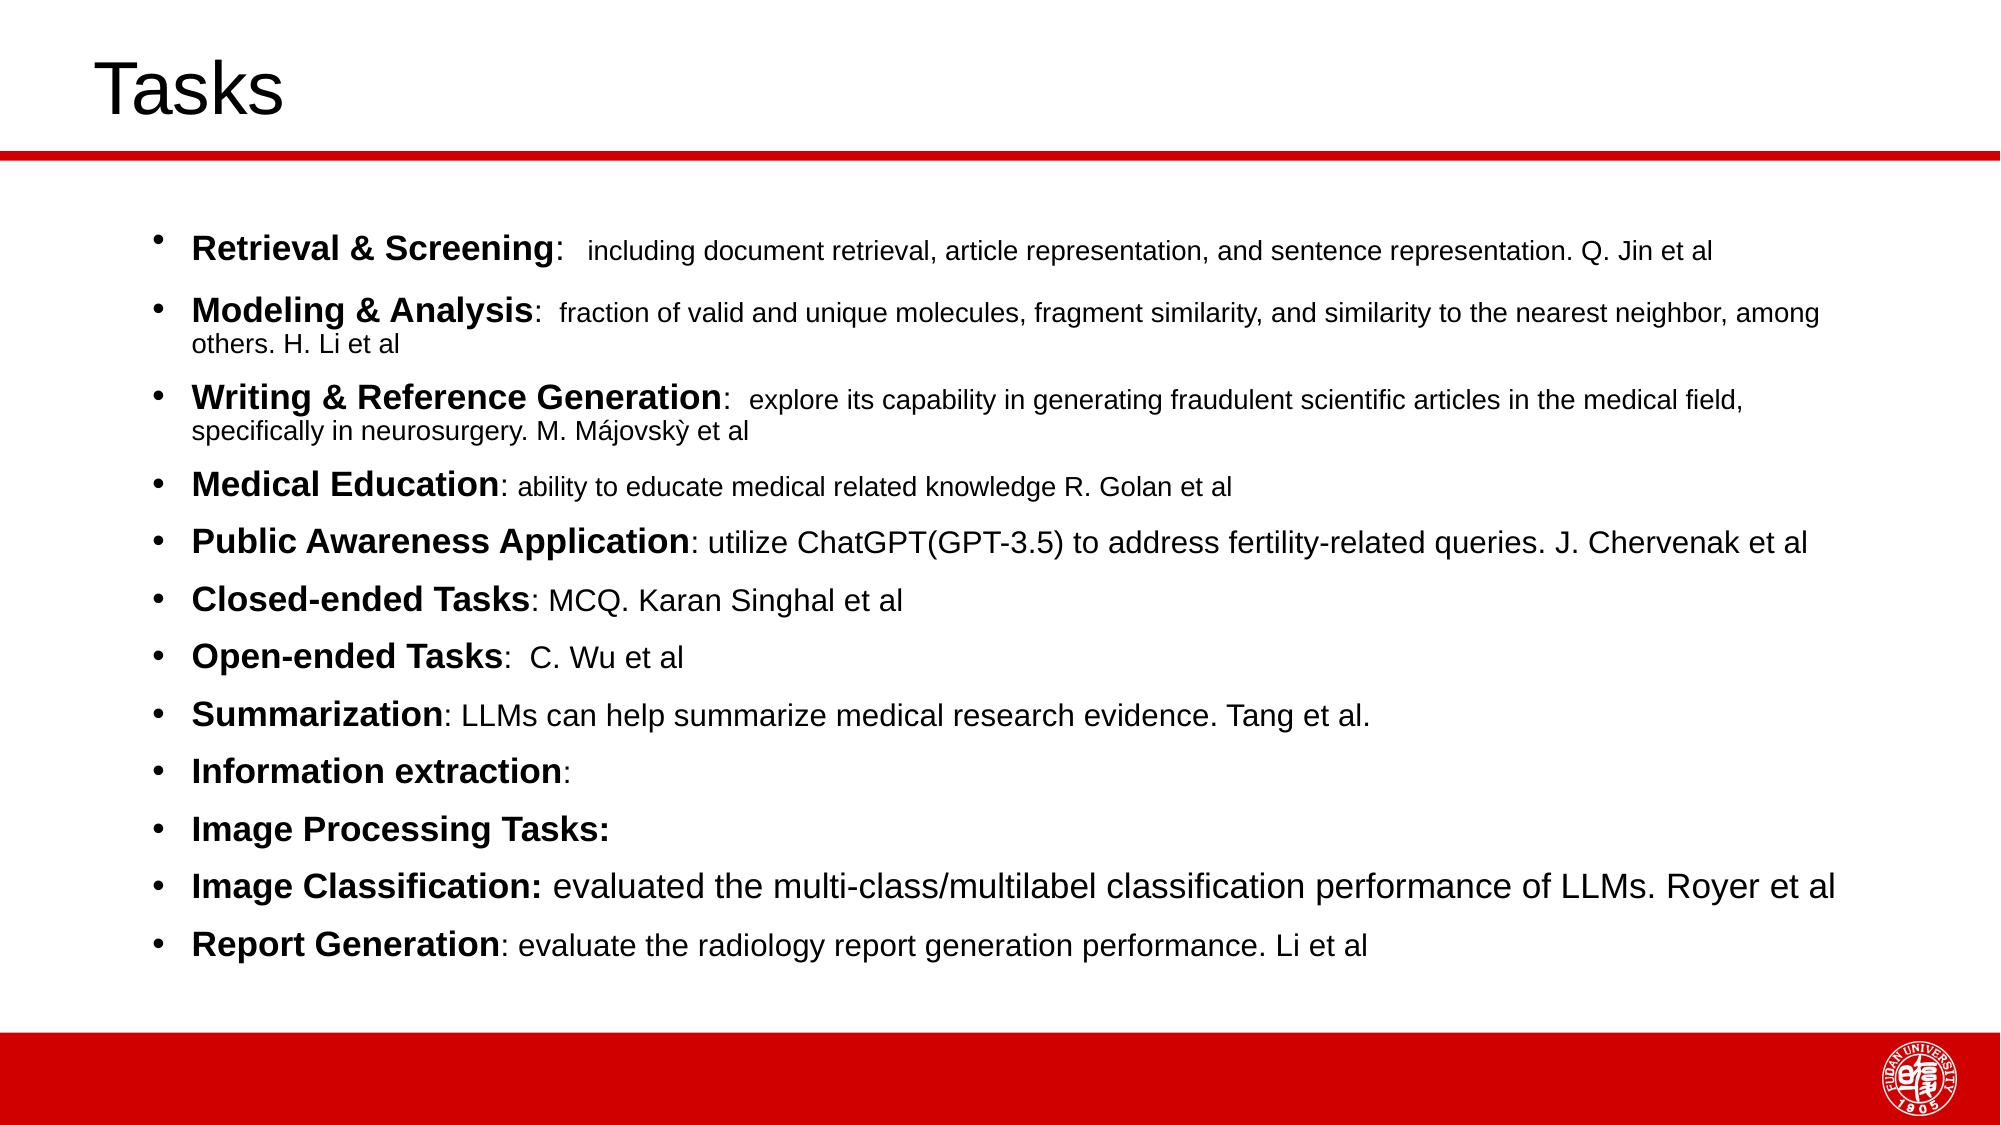

# Tasks
Retrieval & Screening:  including document retrieval, article representation, and sentence representation. Q. Jin et al
Modeling & Analysis:  fraction of valid and unique molecules, fragment similarity, and similarity to the nearest neighbor, among others. H. Li et al
Writing & Reference Generation:  explore its capability in generating fraudulent scientific articles in the medical field, specifically in neurosurgery. M. Májovskỳ et al
Medical Education: ability to educate medical related knowledge R. Golan et al
Public Awareness Application: utilize ChatGPT(GPT-3.5) to address fertility-related queries. J. Chervenak et al
Closed-ended Tasks: MCQ. Karan Singhal et al
Open-ended Tasks:  C. Wu et al
Summarization: LLMs can help summarize medical research evidence. Tang et al.
Information extraction:
Image Processing Tasks:
Image Classification: evaluated the multi-class/multilabel classification performance of LLMs. Royer et al
Report Generation: evaluate the radiology report generation performance. Li et al